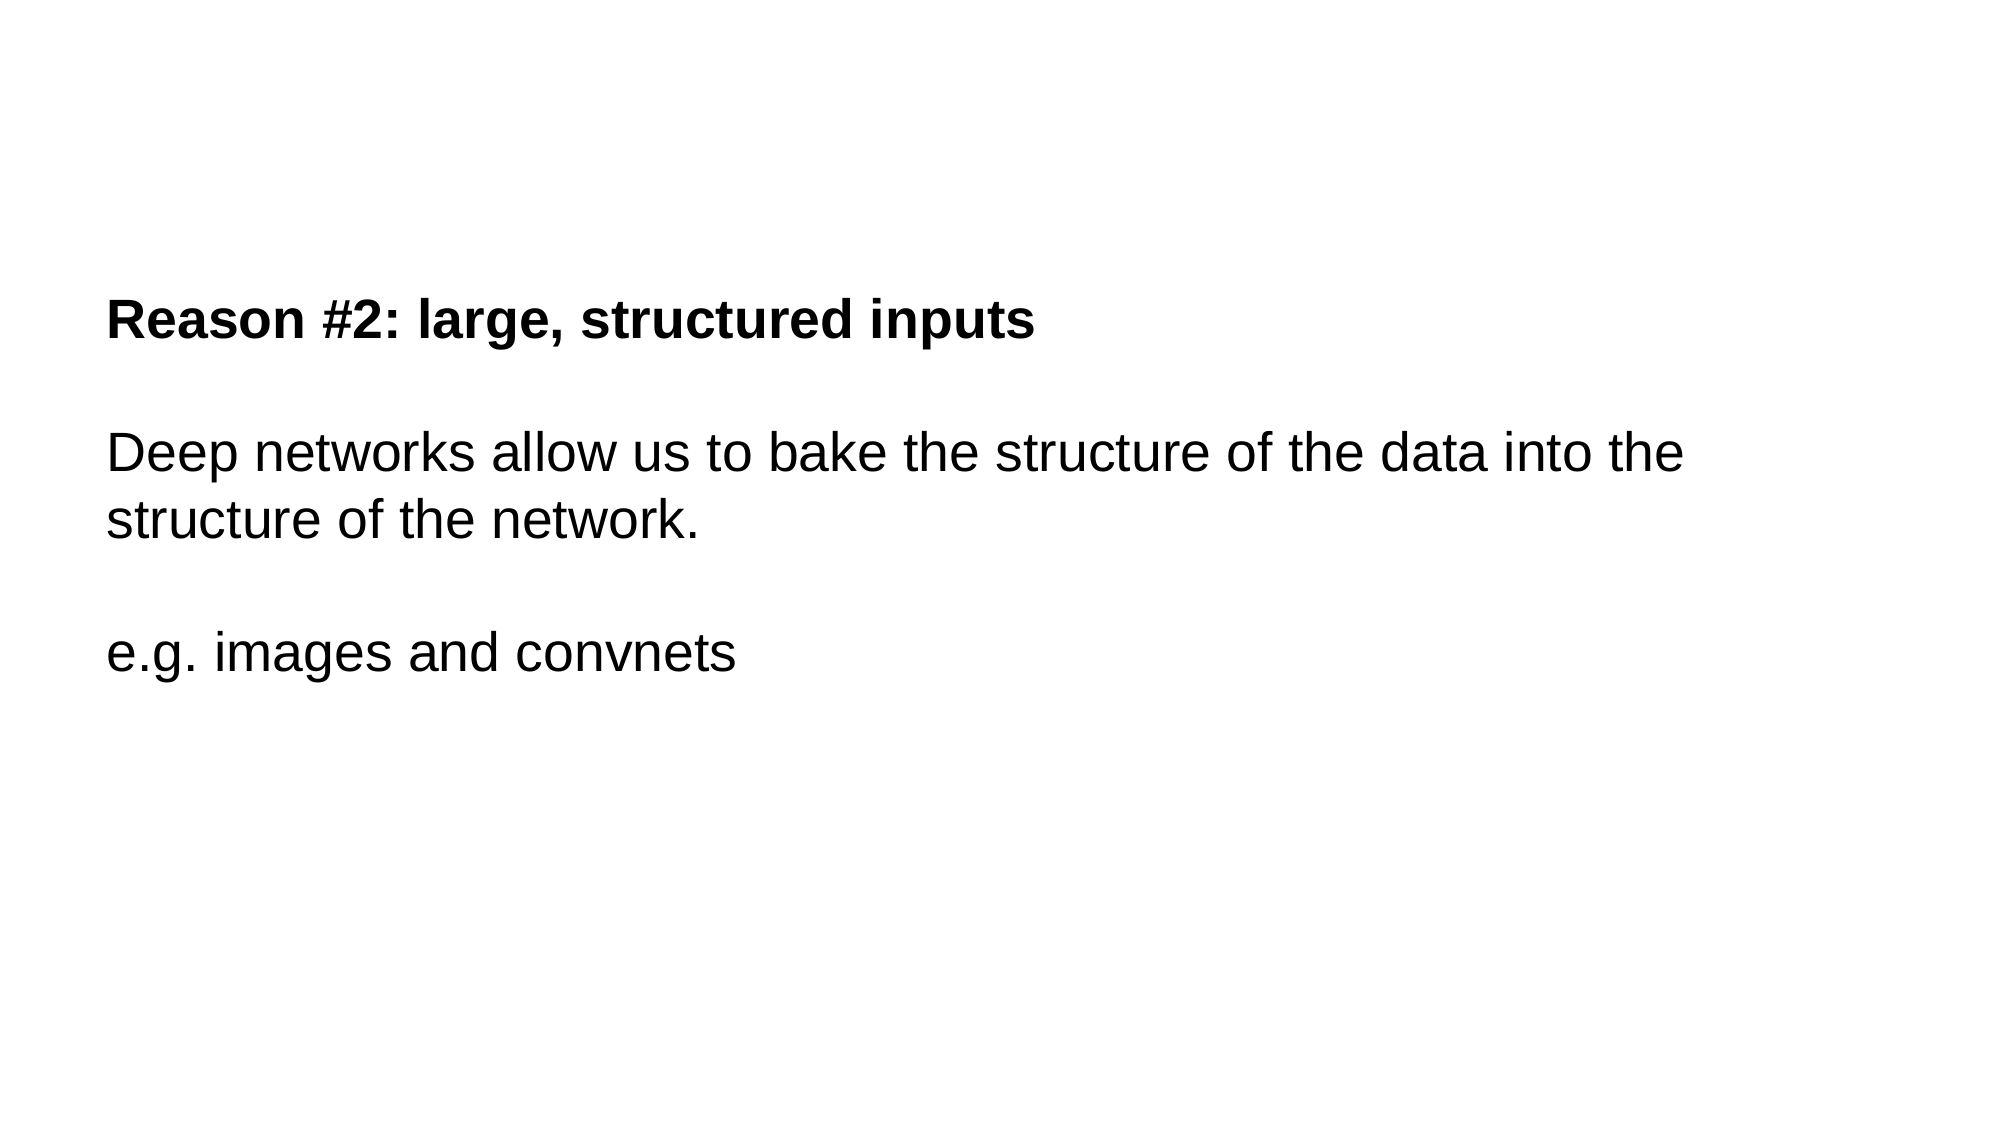

Reason #2: large, structured inputs

Deep networks allow us to bake the structure of the data into the structure of the network.

e.g. images and convnets